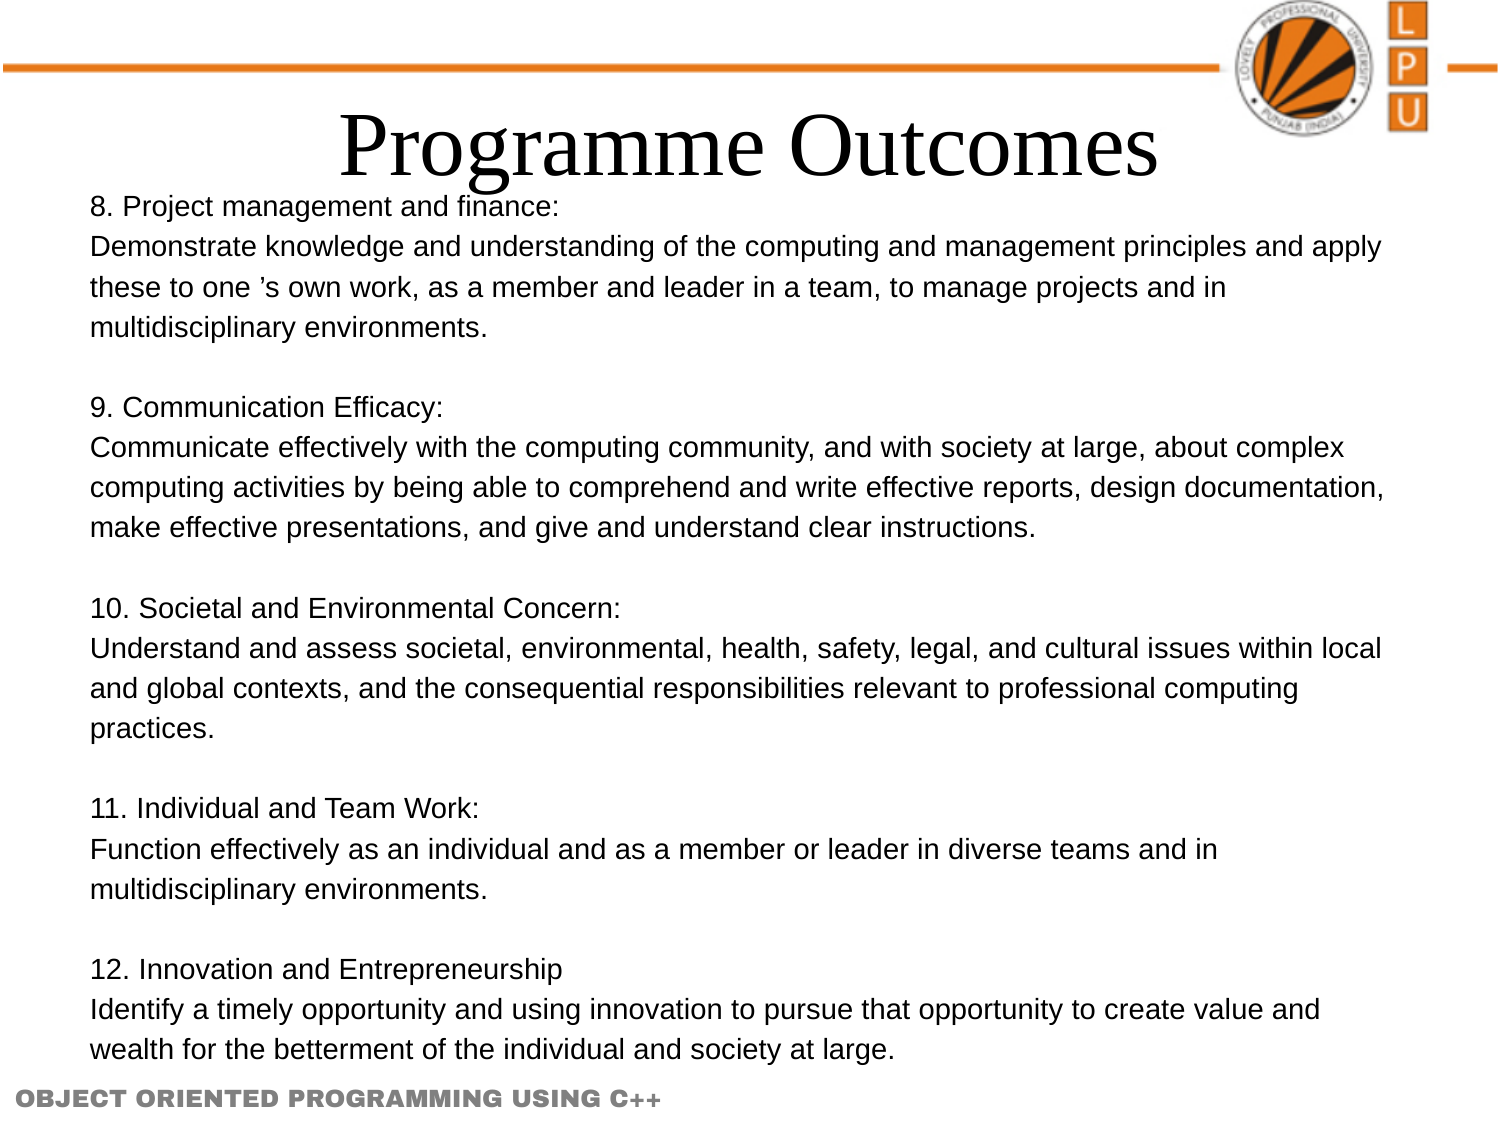

# Programme Outcomes
8. Project management and finance:
Demonstrate knowledge and understanding of the computing and management principles and apply these to one ’s own work, as a member and leader in a team, to manage projects and in multidisciplinary environments.
9. Communication Efficacy:
Communicate effectively with the computing community, and with society at large, about complex computing activities by being able to comprehend and write effective reports, design documentation, make effective presentations, and give and understand clear instructions.
10. Societal and Environmental Concern:
Understand and assess societal, environmental, health, safety, legal, and cultural issues within local and global contexts, and the consequential responsibilities relevant to professional computing practices.
11. Individual and Team Work:
Function effectively as an individual and as a member or leader in diverse teams and in multidisciplinary environments.
12. Innovation and Entrepreneurship
Identify a timely opportunity and using innovation to pursue that opportunity to create value and wealth for the betterment of the individual and society at large.